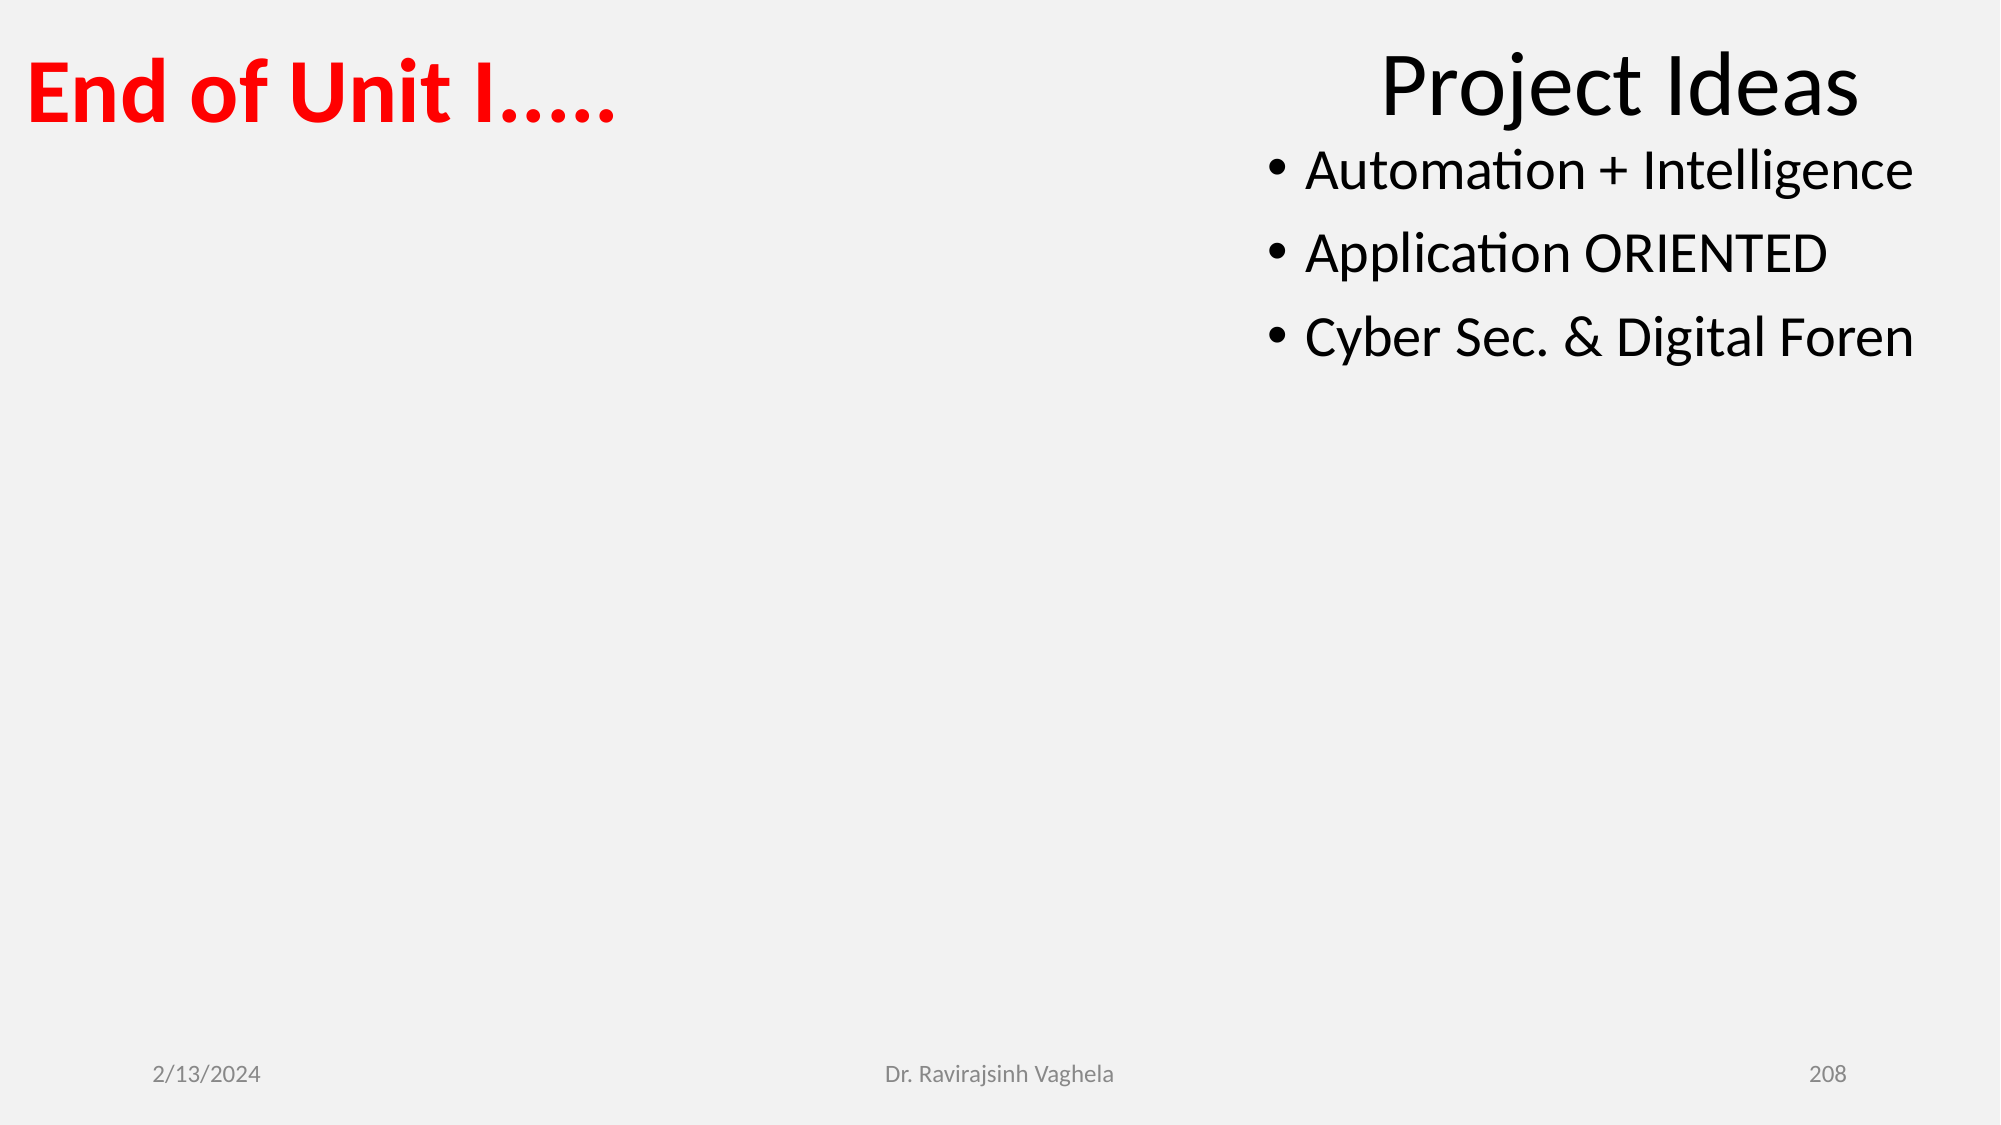

# End of Unit I.....
Project Ideas
Automation + Intelligence
Application ORIENTED
Cyber Sec. & Digital Foren
2/13/2024
Dr. Ravirajsinh Vaghela
208